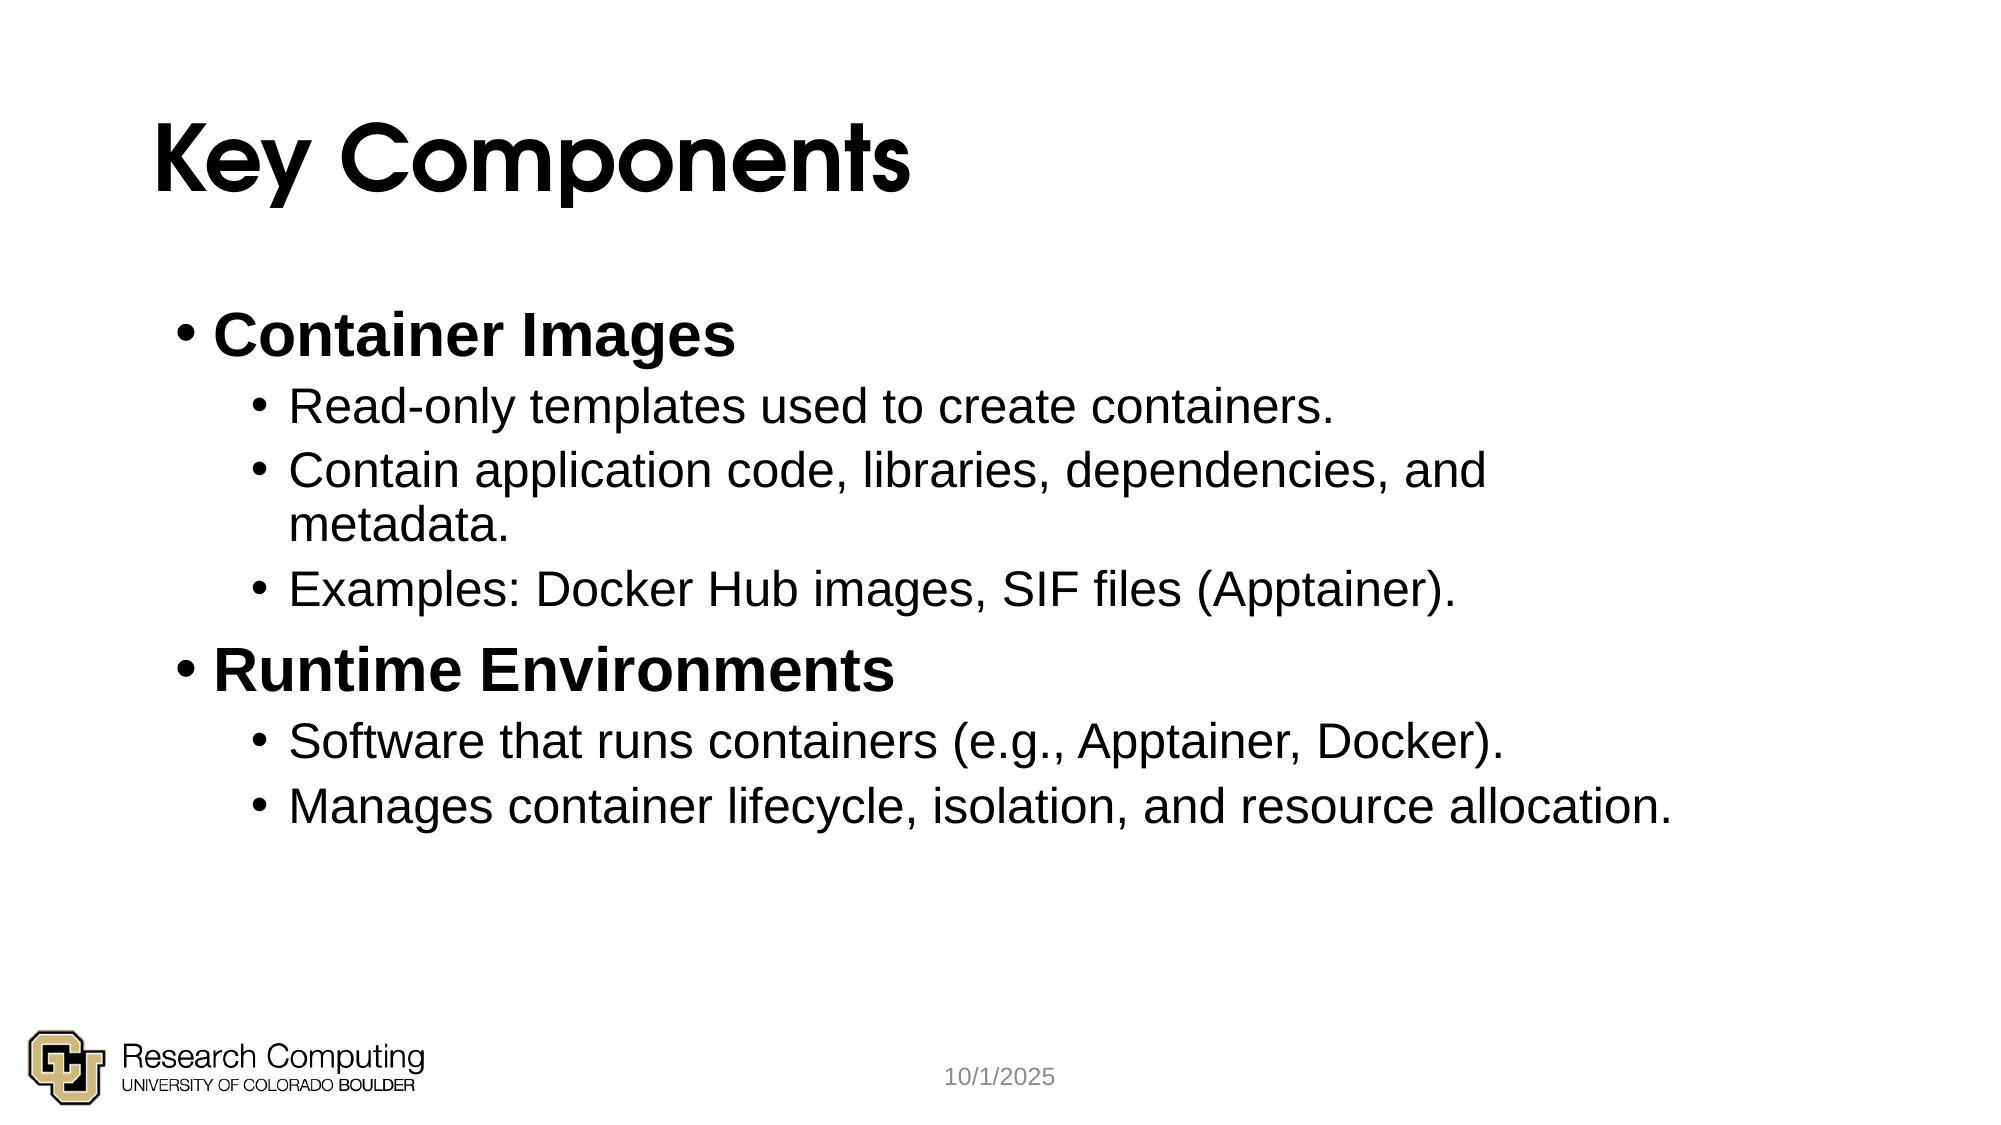

# Key Components
Container Images
Read-only templates used to create containers.
Contain application code, libraries, dependencies, and metadata.
Examples: Docker Hub images, SIF files (Apptainer).
Runtime Environments
Software that runs containers (e.g., Apptainer, Docker).
Manages container lifecycle, isolation, and resource allocation.
10/1/2025